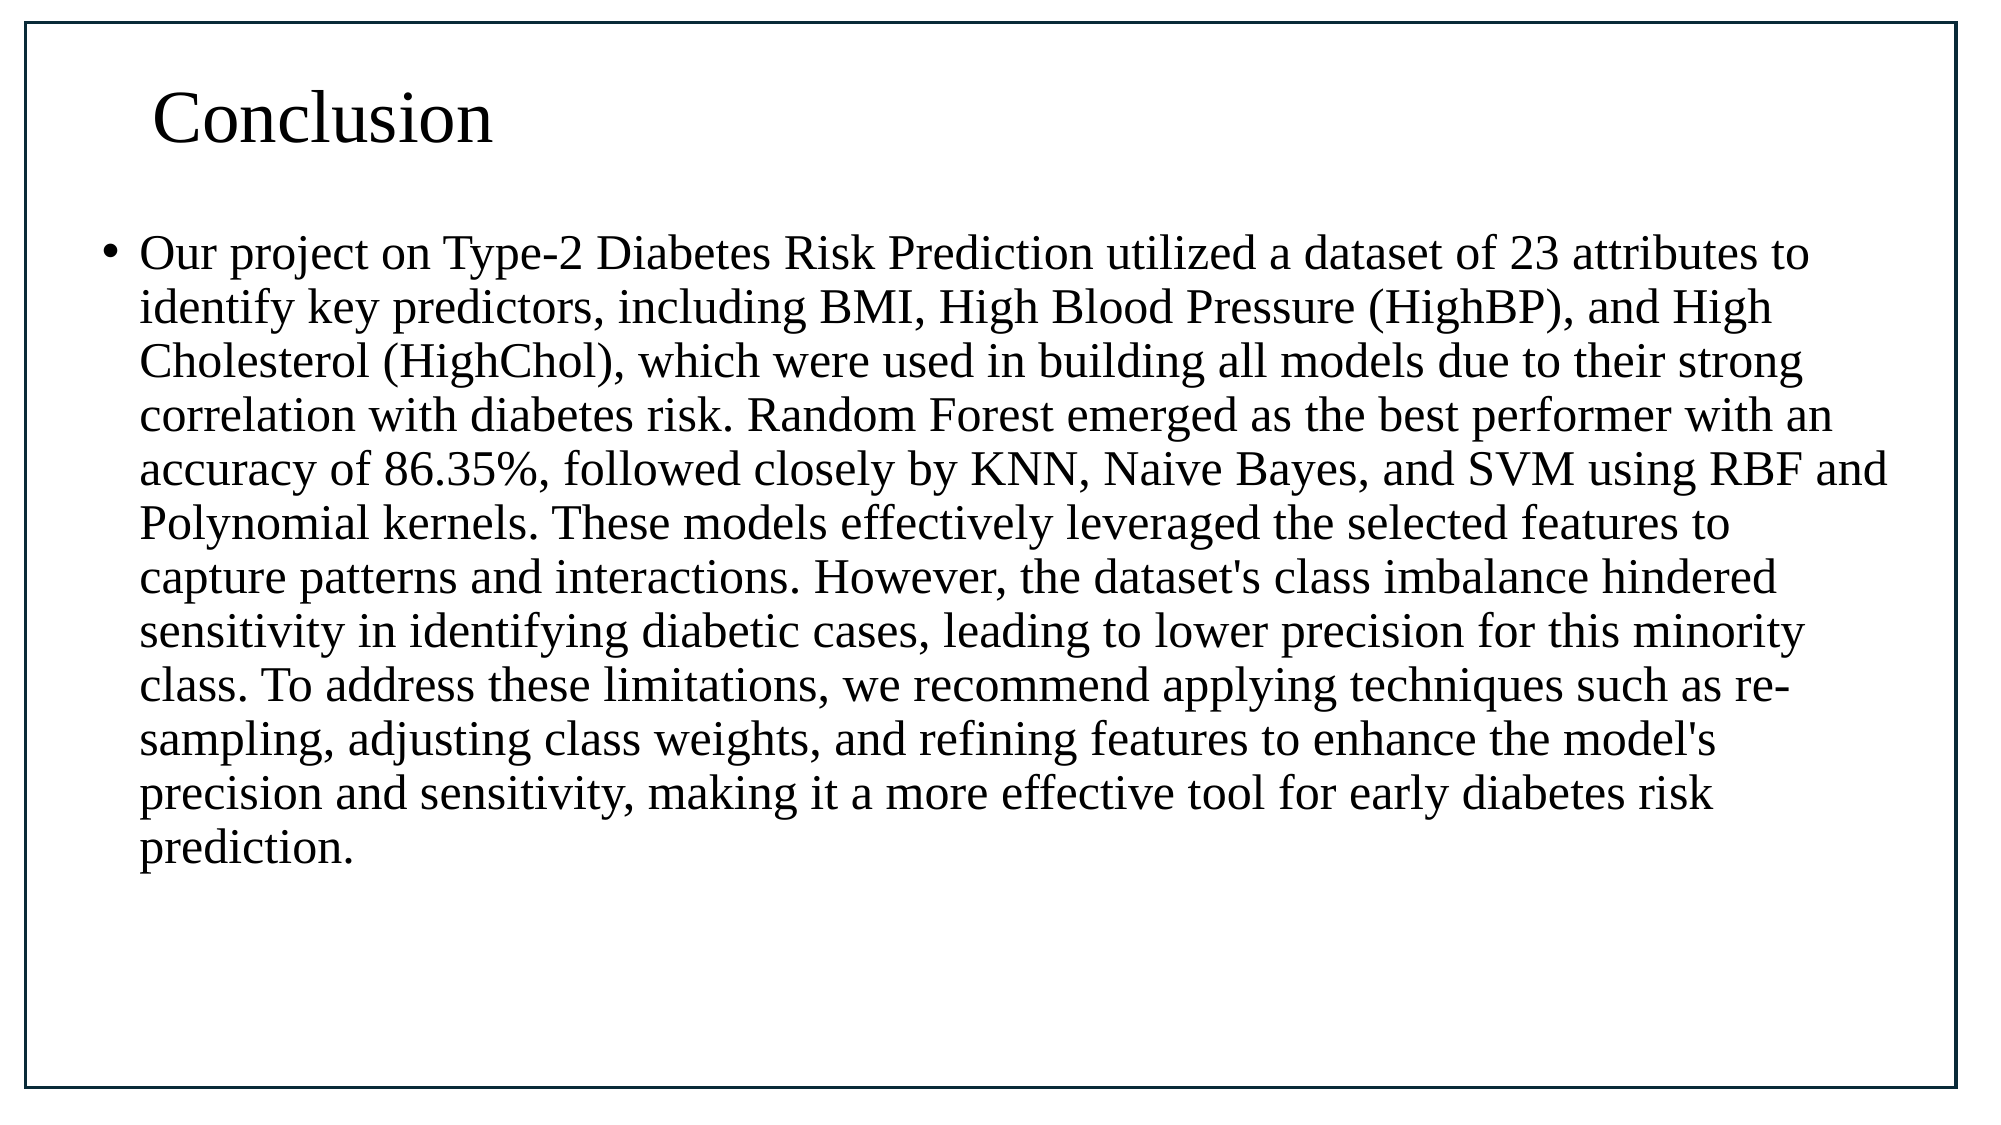

# Conclusion
Our project on Type-2 Diabetes Risk Prediction utilized a dataset of 23 attributes to identify key predictors, including BMI, High Blood Pressure (HighBP), and High Cholesterol (HighChol), which were used in building all models due to their strong correlation with diabetes risk. Random Forest emerged as the best performer with an accuracy of 86.35%, followed closely by KNN, Naive Bayes, and SVM using RBF and Polynomial kernels. These models effectively leveraged the selected features to capture patterns and interactions. However, the dataset's class imbalance hindered sensitivity in identifying diabetic cases, leading to lower precision for this minority class. To address these limitations, we recommend applying techniques such as re-sampling, adjusting class weights, and refining features to enhance the model's precision and sensitivity, making it a more effective tool for early diabetes risk prediction.